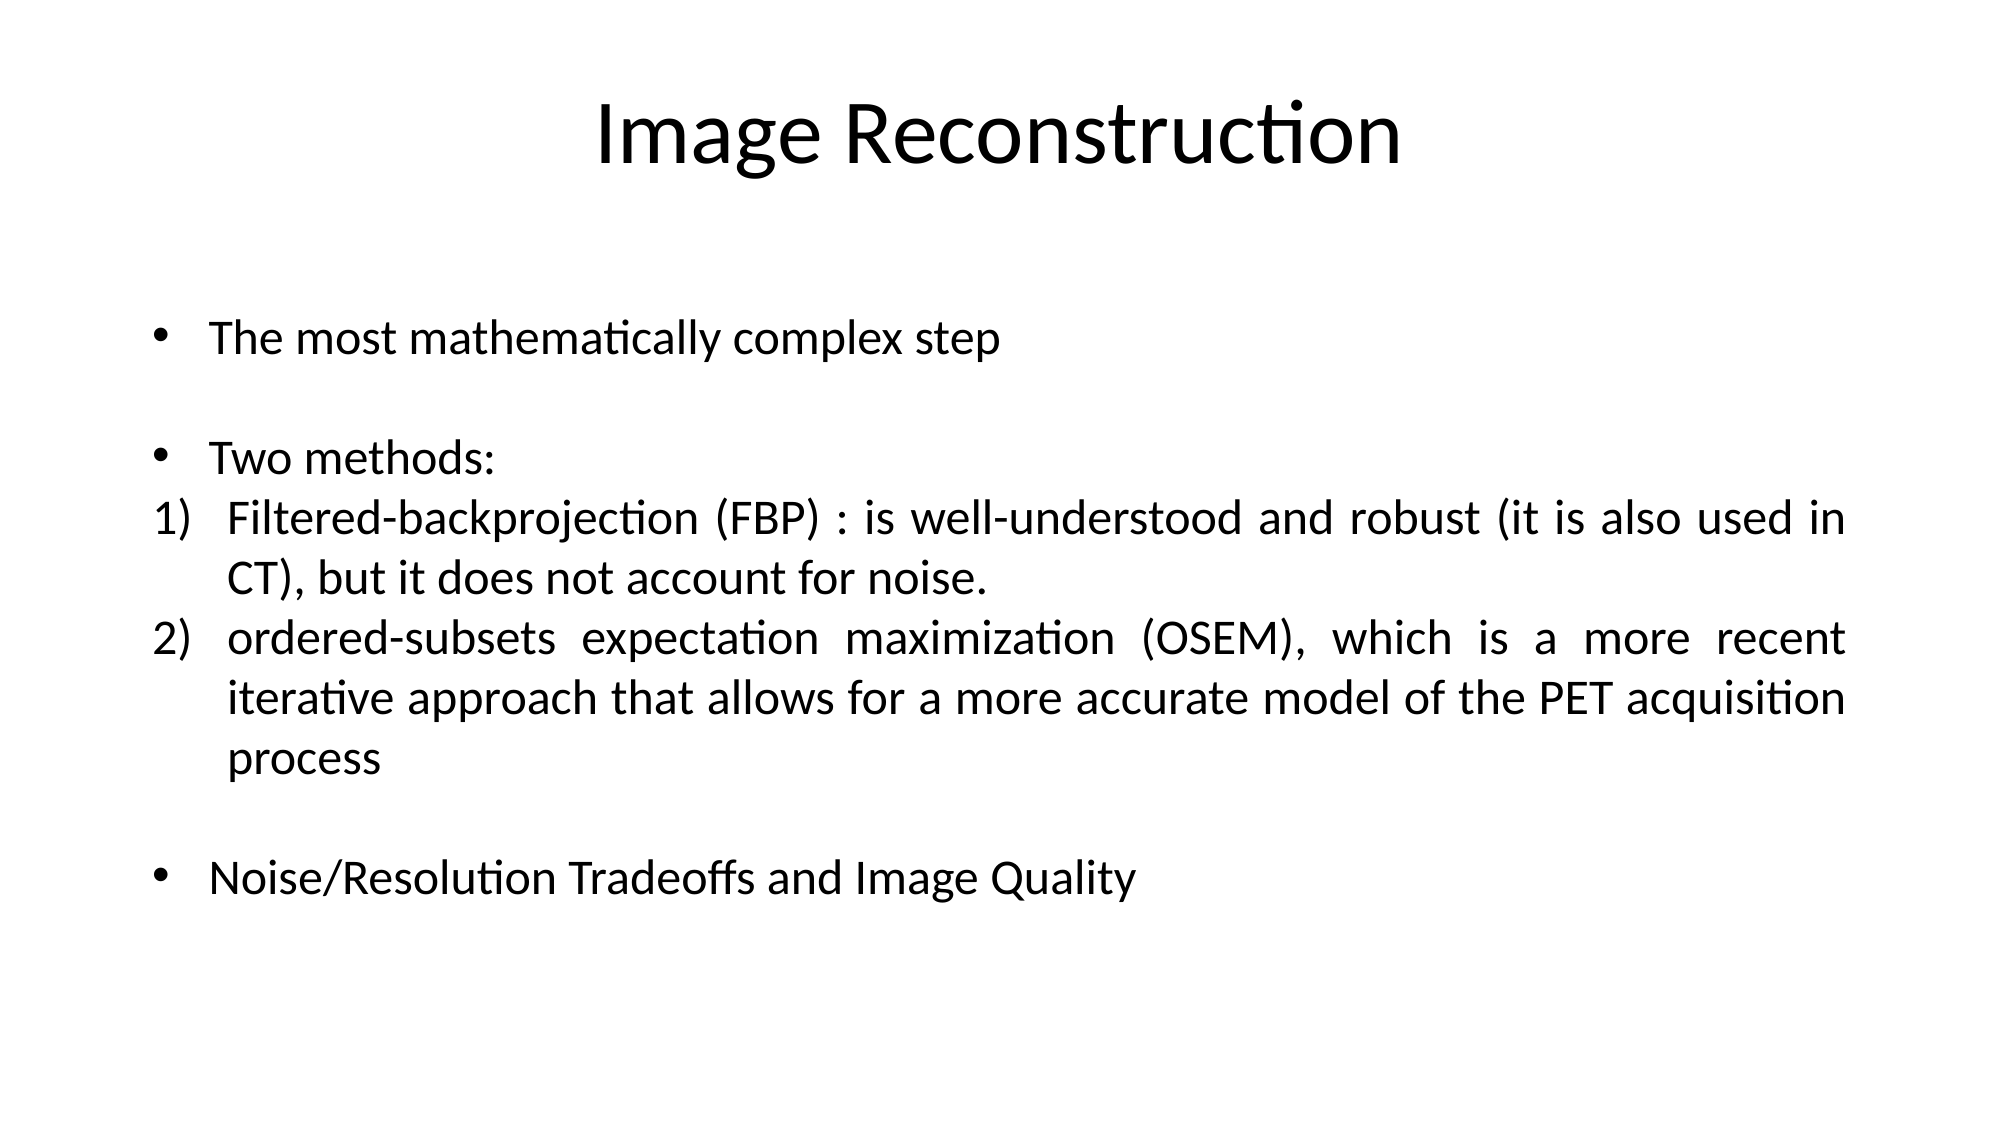

Image Reconstruction
The most mathematically complex step

Two methods:
Filtered-backprojection (FBP) : is well-understood and robust (it is also used in CT), but it does not account for noise.
ordered-subsets expectation maximization (OSEM), which is a more recent iterative approach that allows for a more accurate model of the PET acquisition process

Noise/Resolution Tradeoffs and Image Quality